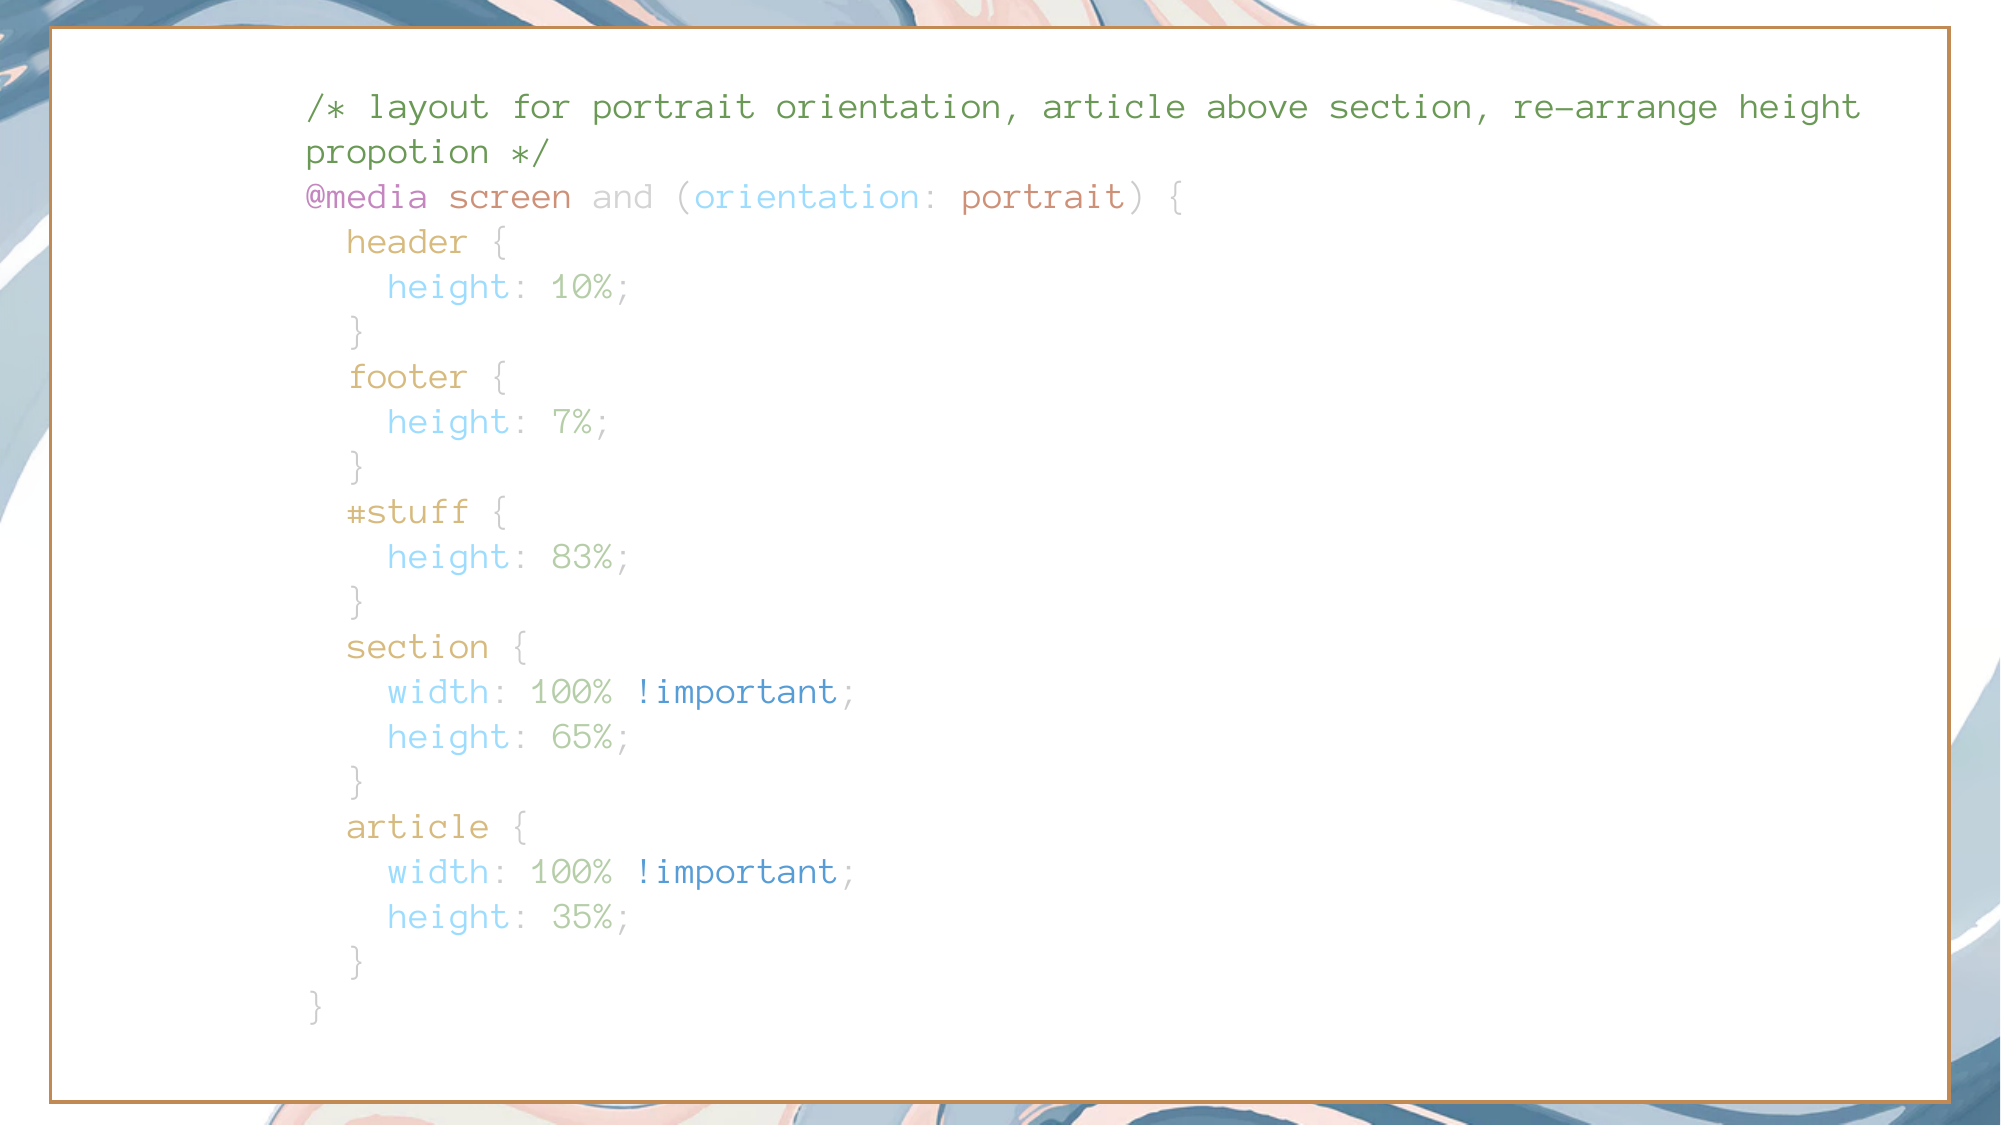

/* layout for portrait orientation, article above section, re-arrange height propotion */
@media screen and (orientation: portrait) {
  header {
    height: 10%;
  }
  footer {
    height: 7%;
  }
  #stuff {
    height: 83%;
  }
  section {
    width: 100% !important;
    height: 65%;
  }
  article {
    width: 100% !important;
    height: 35%;
  }
}

Click here to add content of the text，and briefly explain your point of view
Click here to add content of the text，and briefly explain you point of view